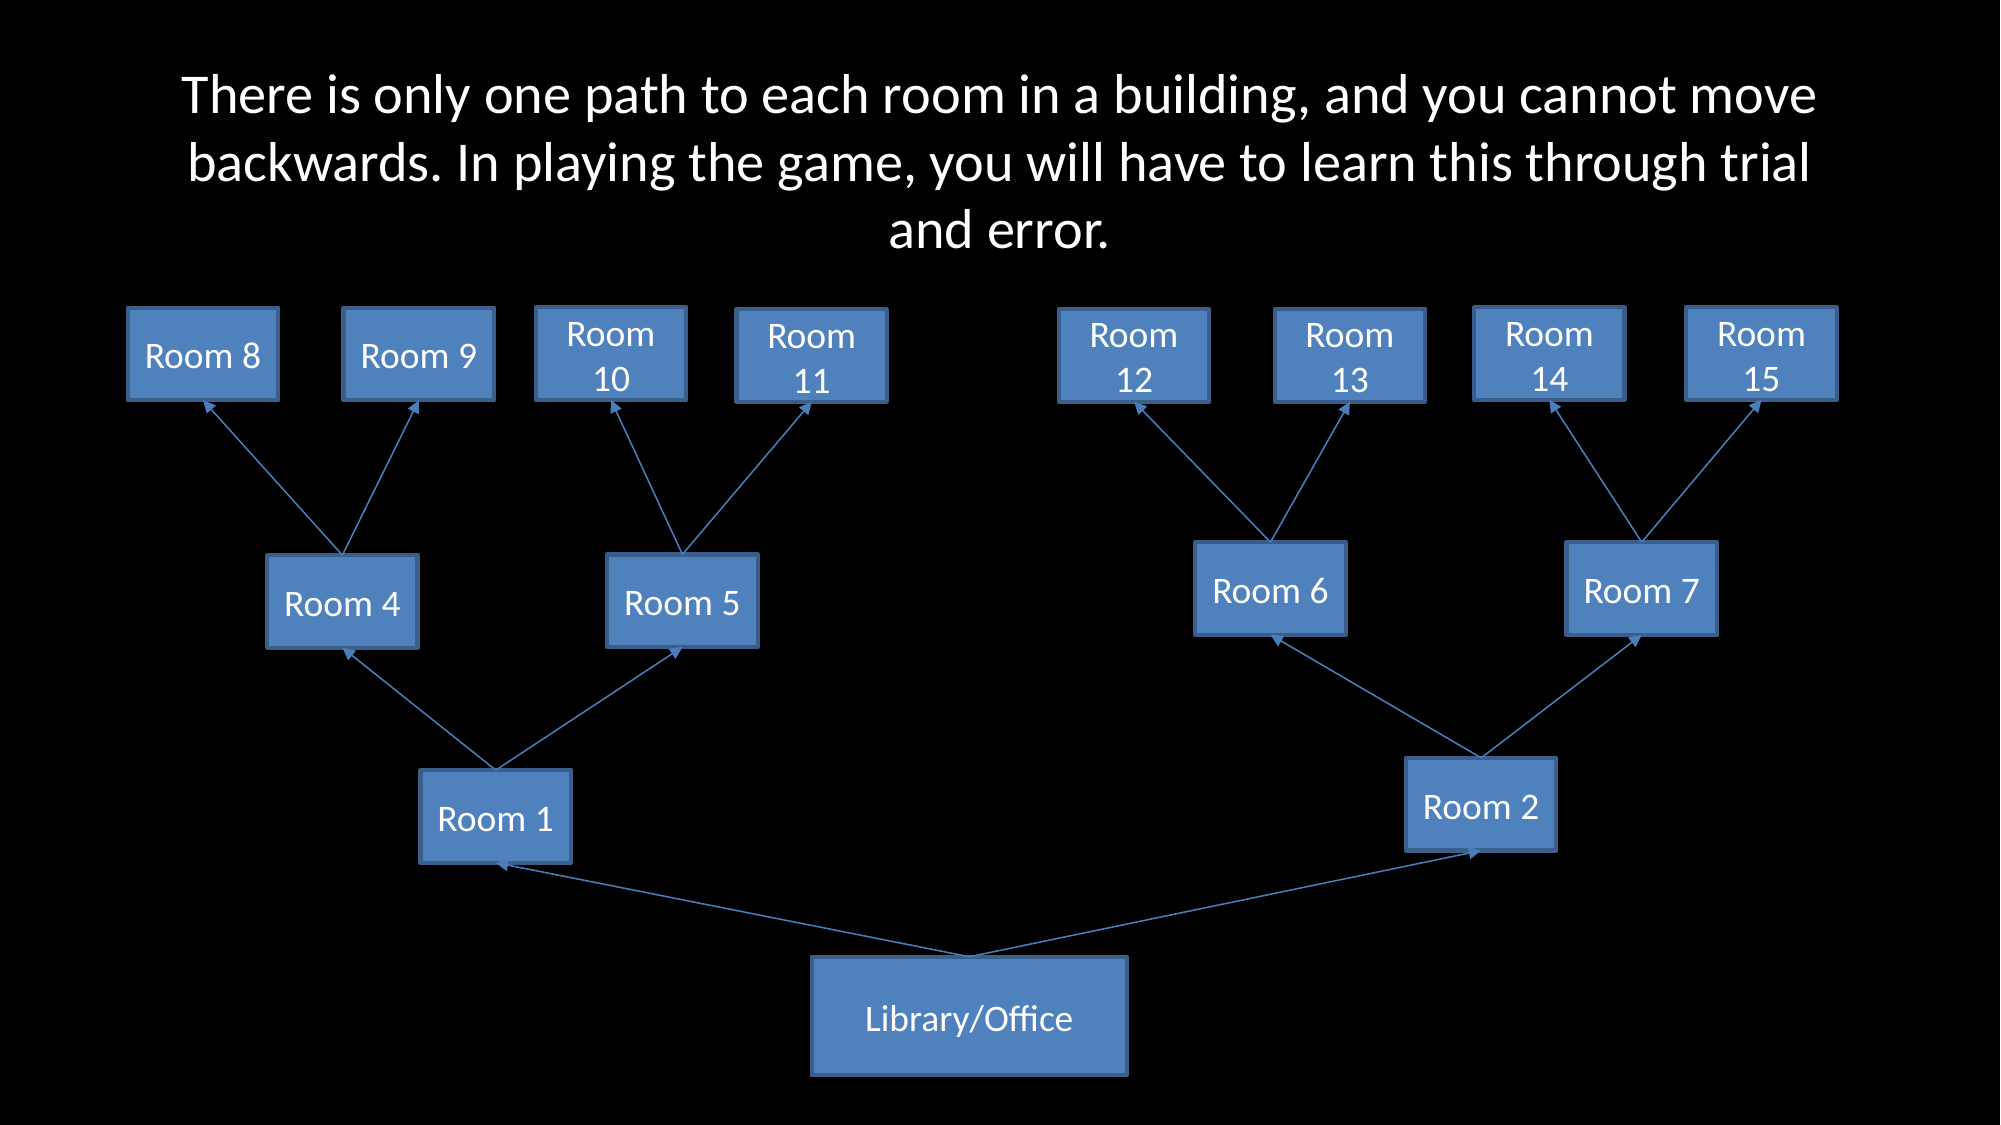

There is only one path to each room in a building, and you cannot move backwards. In playing the game, you will have to learn this through trial and error.

Version 1
Room 14
Room 15
Room 10
Room 8
Room 9
Room 12
Room 13
Room 11
Room 7
Room 6
Room 5
Room 4
Room 2
Room 1
Library/Office